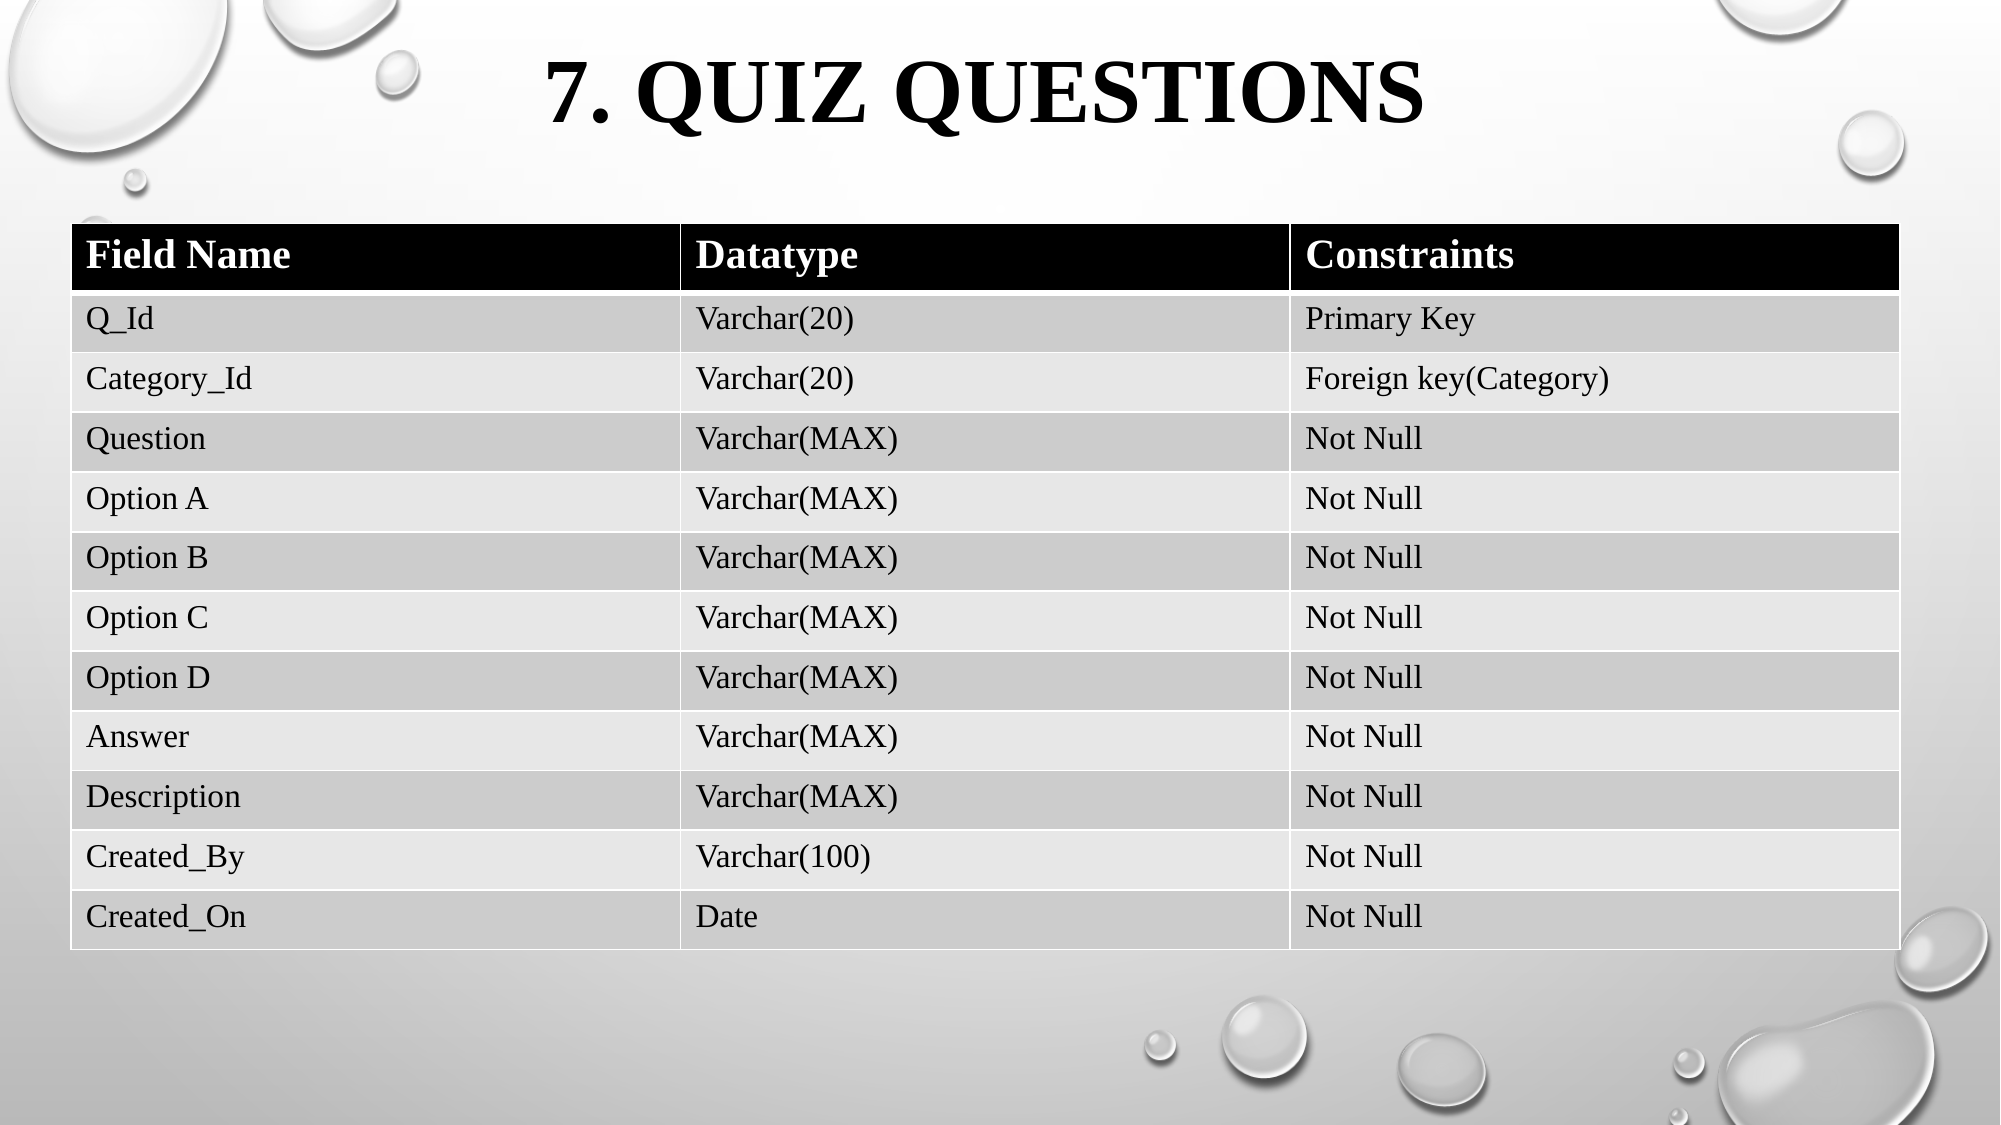

# 7. Quiz Questions
| Field Name | Datatype | Constraints |
| --- | --- | --- |
| Q\_Id | Varchar(20) | Primary Key |
| Category\_Id | Varchar(20) | Foreign key(Category) |
| Question | Varchar(MAX) | Not Null |
| Option A | Varchar(MAX) | Not Null |
| Option B | Varchar(MAX) | Not Null |
| Option C | Varchar(MAX) | Not Null |
| Option D | Varchar(MAX) | Not Null |
| Answer | Varchar(MAX) | Not Null |
| Description | Varchar(MAX) | Not Null |
| Created\_By | Varchar(100) | Not Null |
| Created\_On | Date | Not Null |